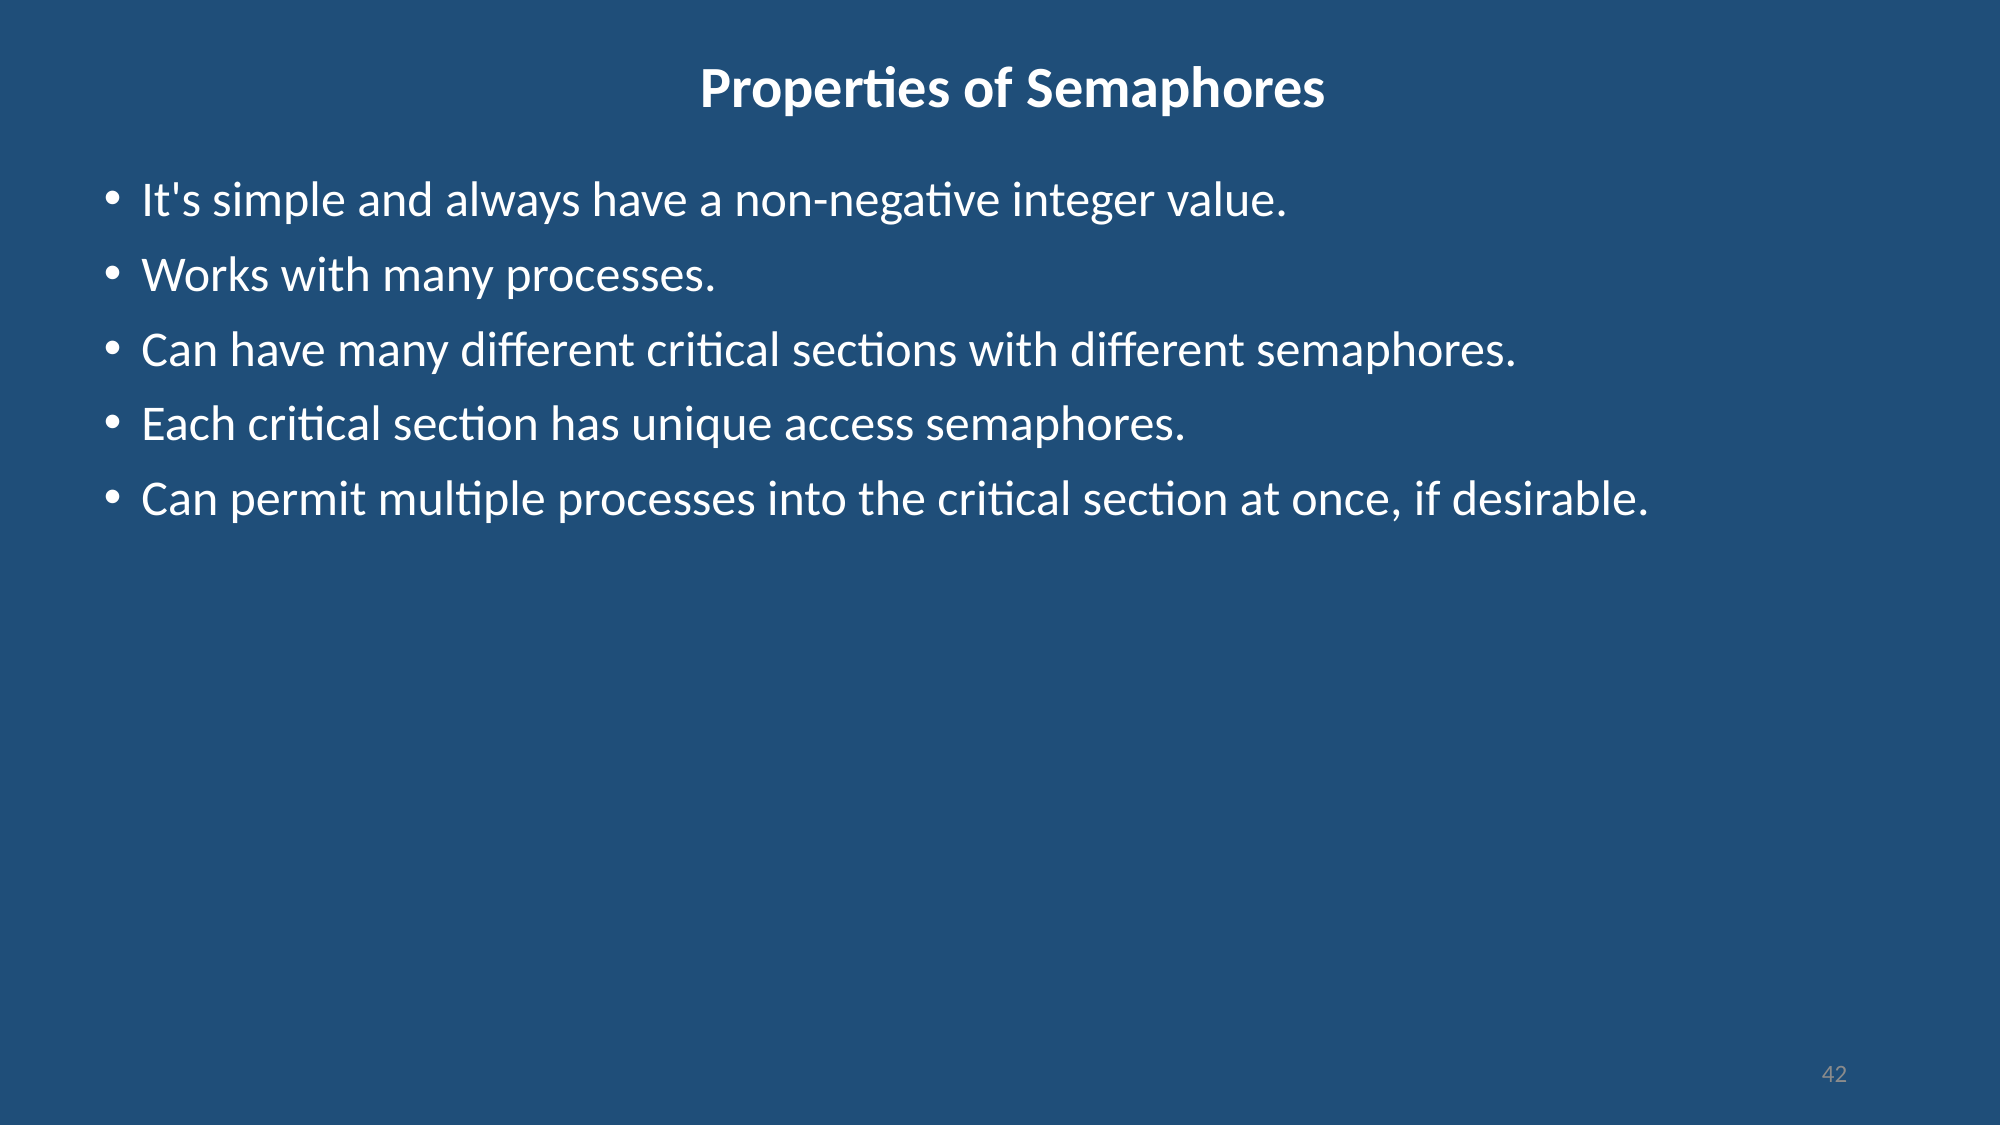

# Properties of Semaphores
It's simple and always have a non-negative integer value.
Works with many processes.
Can have many different critical sections with different semaphores.
Each critical section has unique access semaphores.
Can permit multiple processes into the critical section at once, if desirable.
42